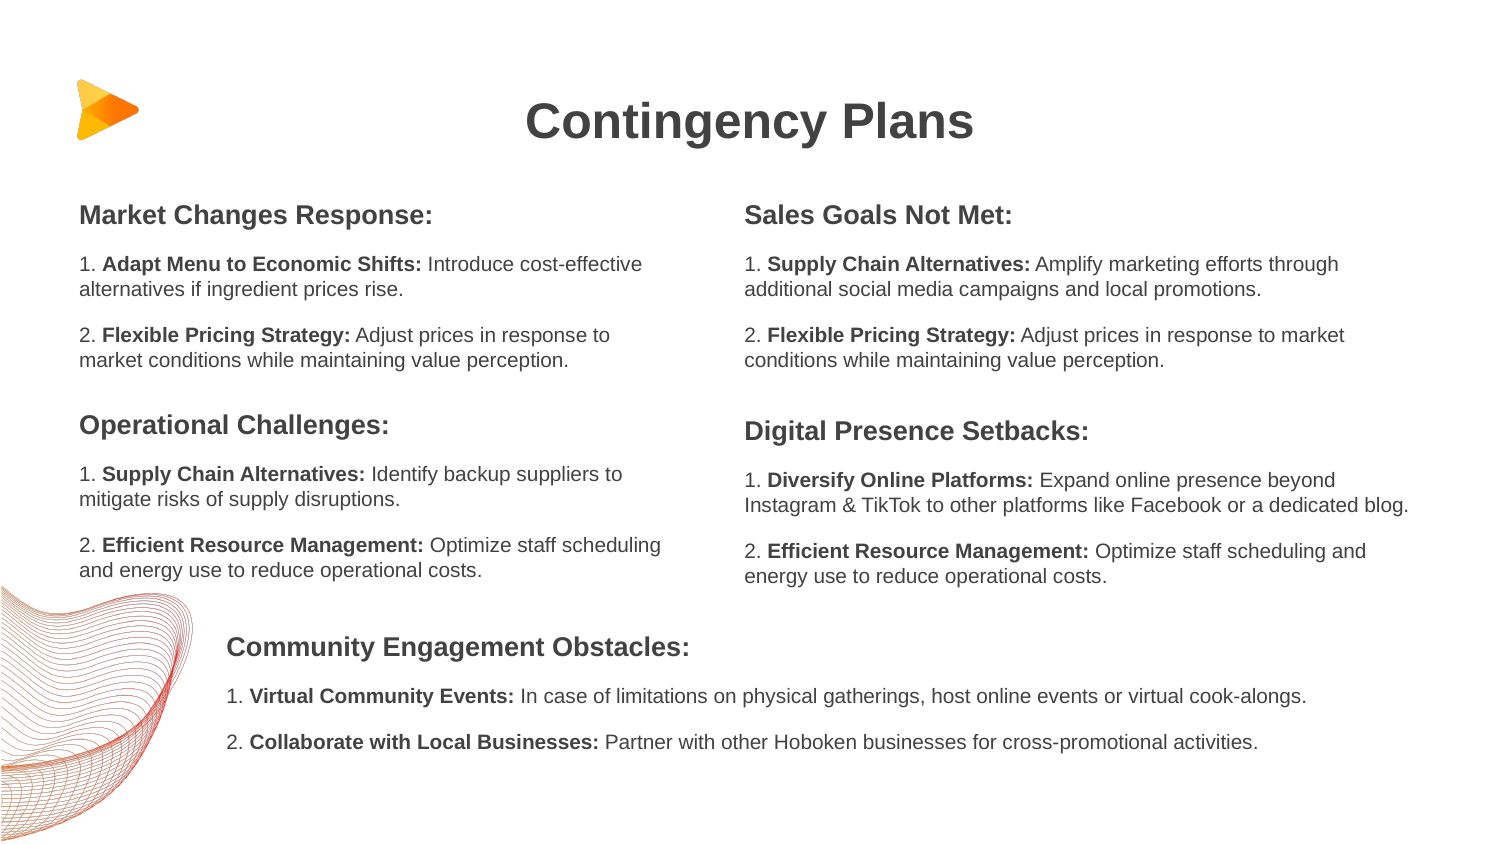

# Contingency Plans
Market Changes Response:
1. Adapt Menu to Economic Shifts: Introduce cost-effective alternatives if ingredient prices rise.
2. Flexible Pricing Strategy: Adjust prices in response to market conditions while maintaining value perception.

Sales Goals Not Met:
1. Supply Chain Alternatives: Amplify marketing efforts through additional social media campaigns and local promotions.
2. Flexible Pricing Strategy: Adjust prices in response to market conditions while maintaining value perception.

Operational Challenges:
1. Supply Chain Alternatives: Identify backup suppliers to mitigate risks of supply disruptions.
2. Efficient Resource Management: Optimize staff scheduling and energy use to reduce operational costs.

Digital Presence Setbacks:
1. Diversify Online Platforms: Expand online presence beyond Instagram & TikTok to other platforms like Facebook or a dedicated blog.
2. Efficient Resource Management: Optimize staff scheduling and energy use to reduce operational costs.

Community Engagement Obstacles:
1. Virtual Community Events: In case of limitations on physical gatherings, host online events or virtual cook-alongs.
2. Collaborate with Local Businesses: Partner with other Hoboken businesses for cross-promotional activities.